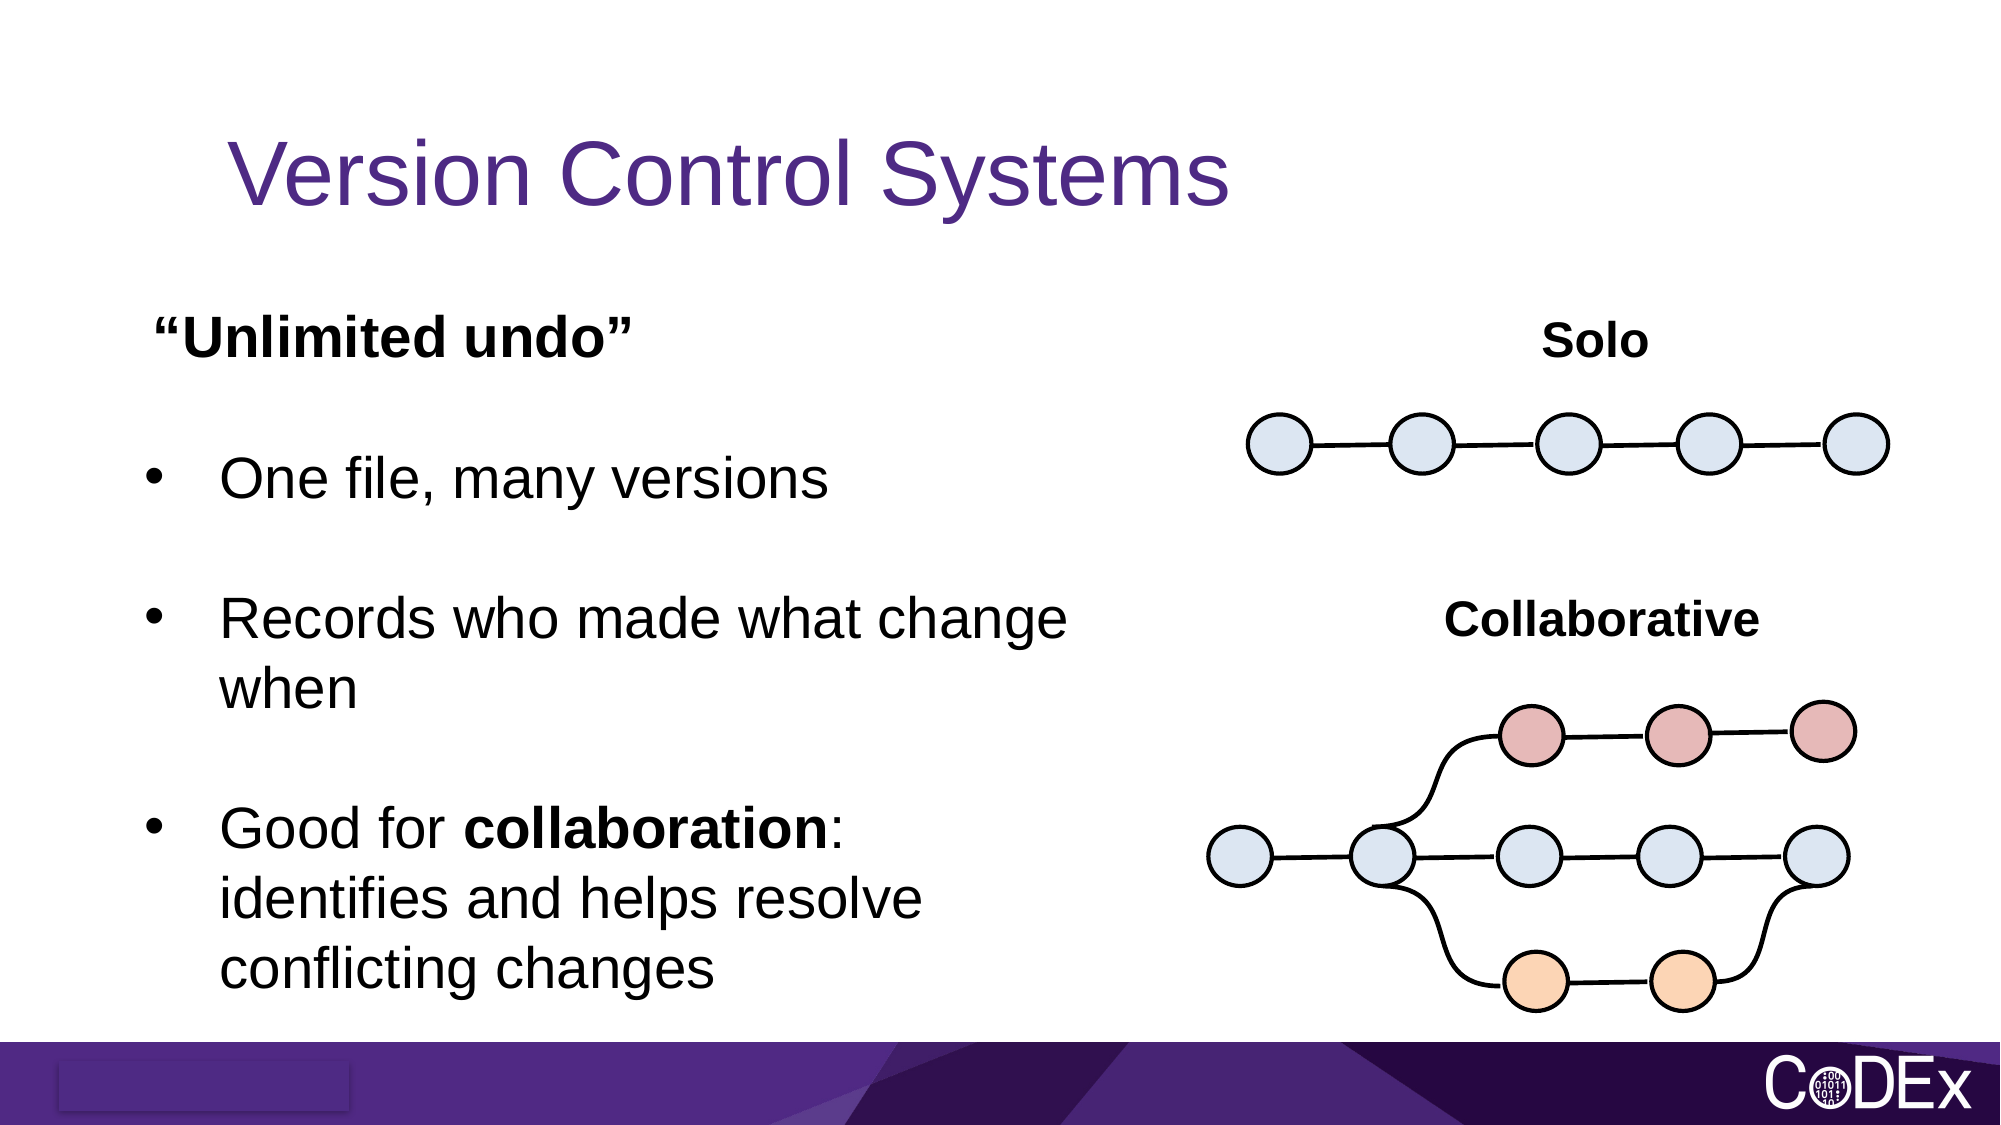

# Version Control Systems
“Unlimited undo”

One file, many versions

Records who made what change when

Good for collaboration: identifies and helps resolve conflicting changes
Solo

Collaborative